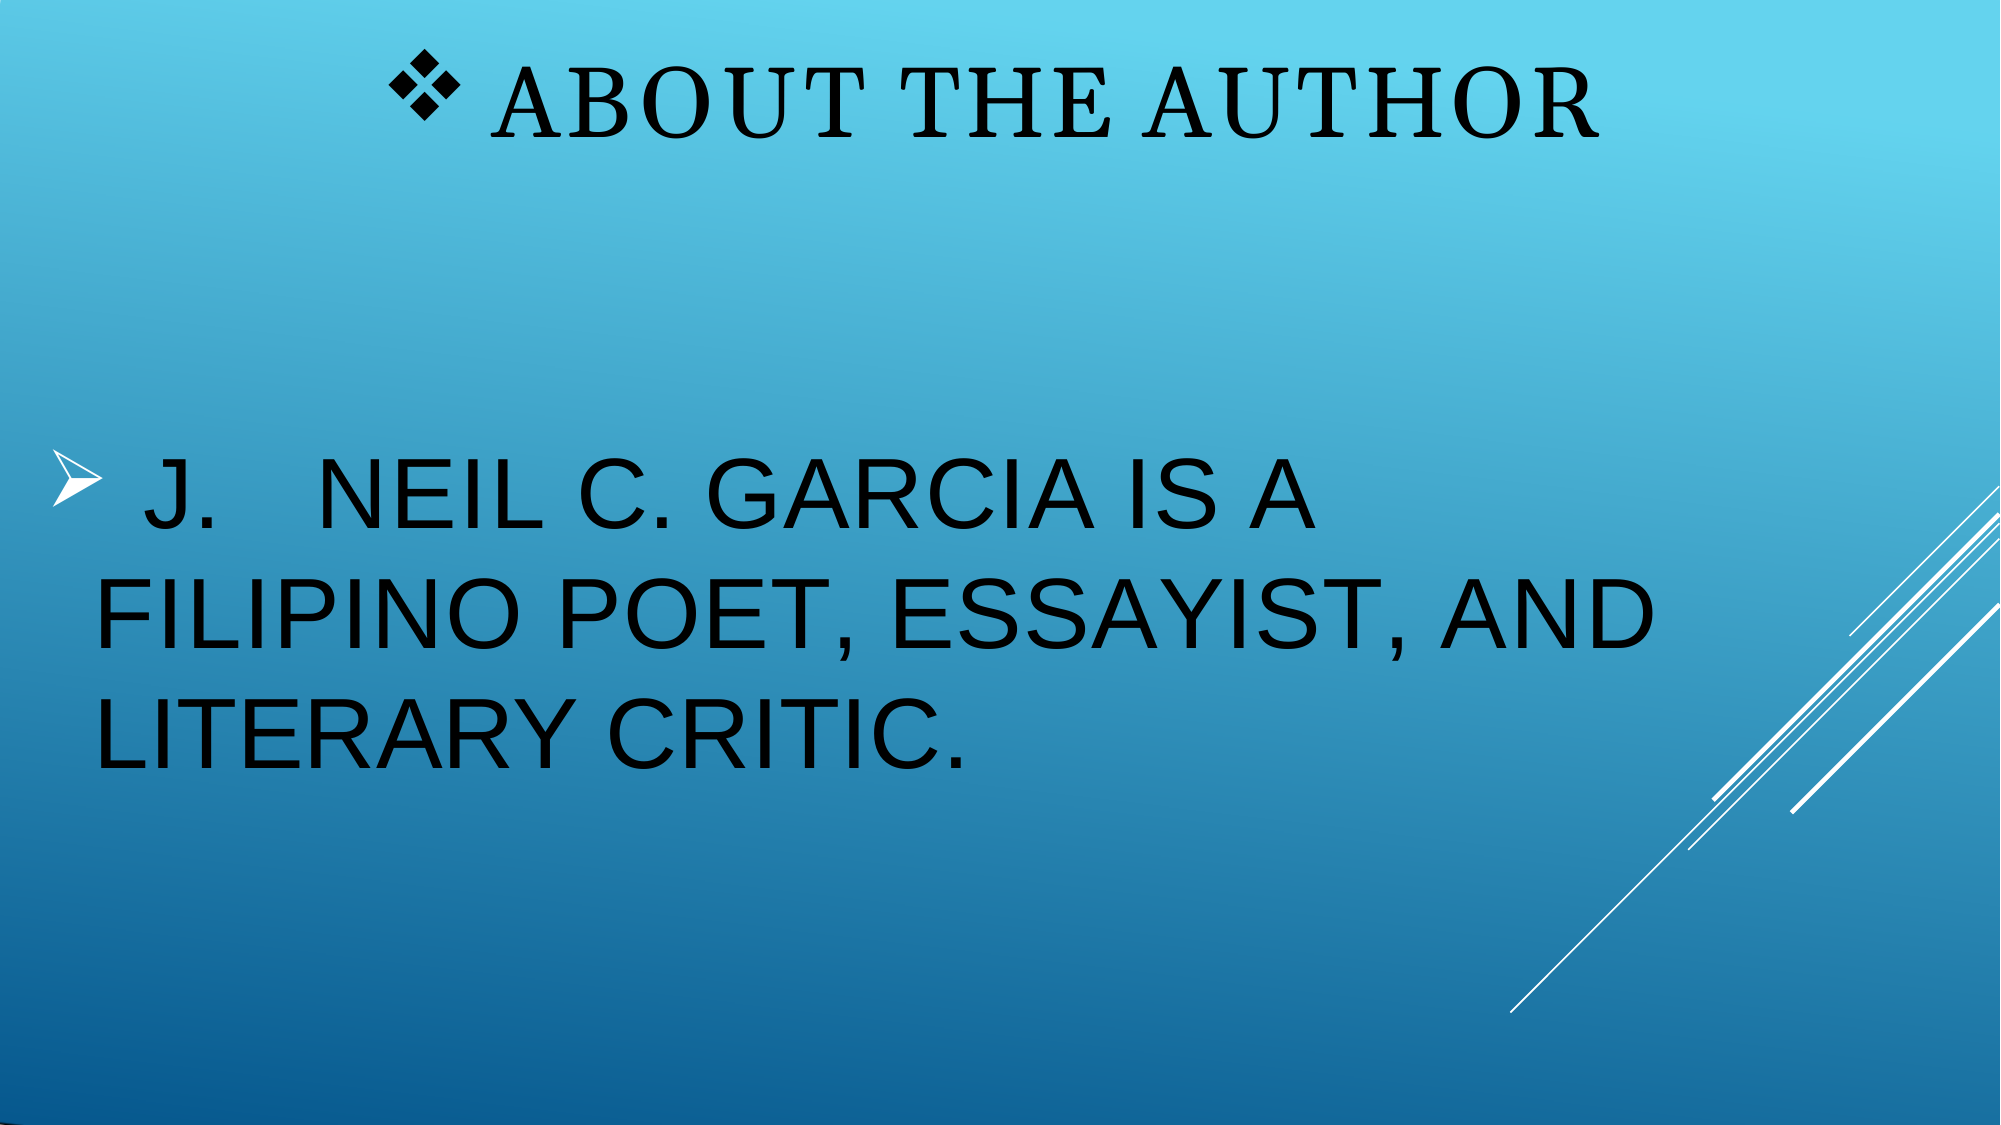

ABOUT THE AUTHOR

	J.	NEIL C. GARCIA IS A FILIPINO POET, ESSAYIST, AND LITERARY CRITIC.